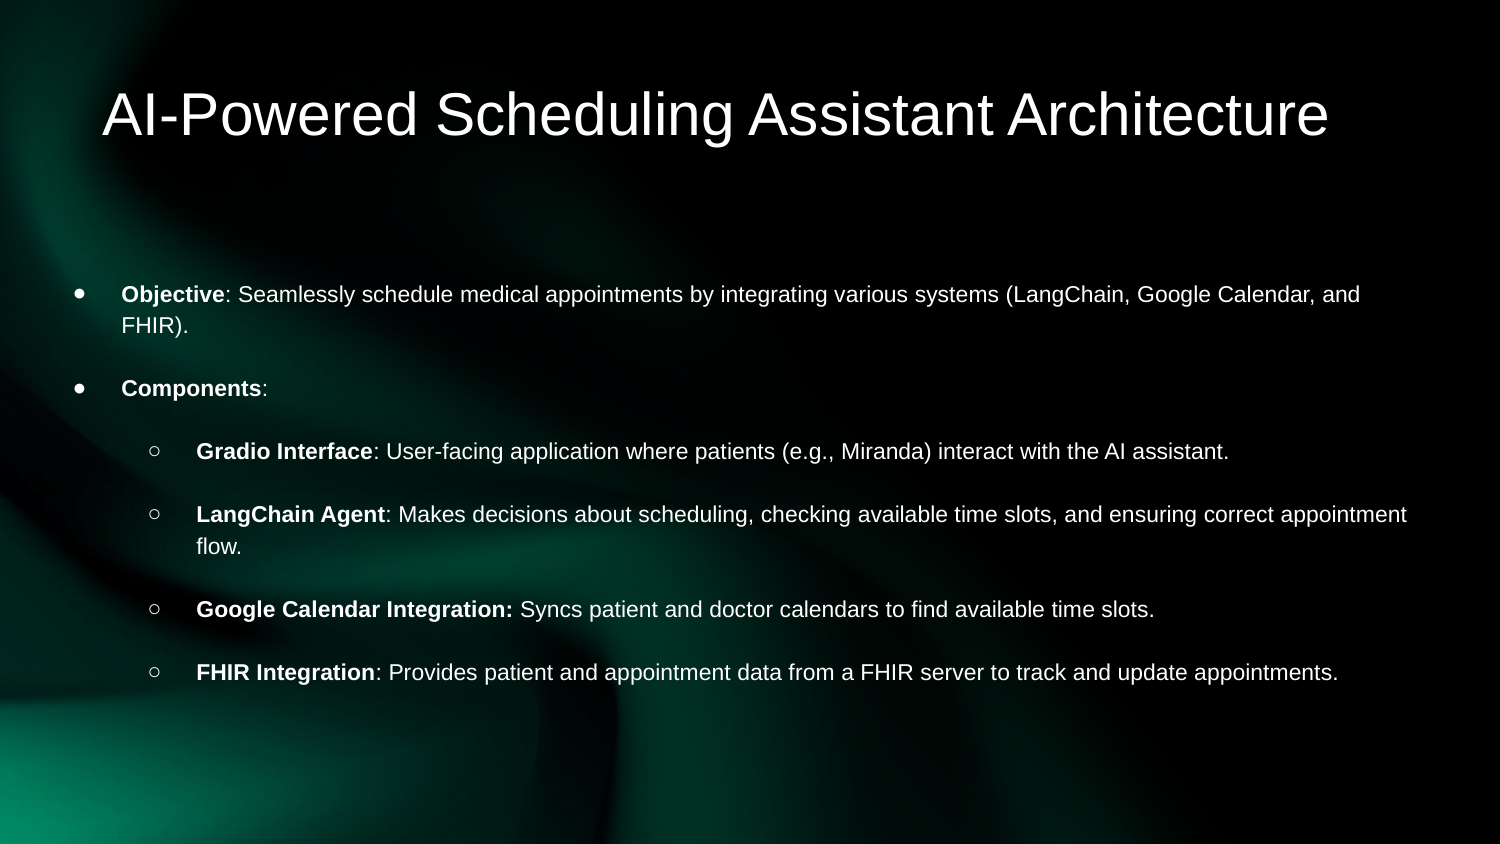

AI-Powered Scheduling Assistant Architecture

Objective: Seamlessly schedule medical appointments by integrating various systems (LangChain, Google Calendar, and FHIR).
Components:
Gradio Interface: User-facing application where patients (e.g., Miranda) interact with the AI assistant.
LangChain Agent: Makes decisions about scheduling, checking available time slots, and ensuring correct appointment flow.
Google Calendar Integration: Syncs patient and doctor calendars to find available time slots.
FHIR Integration: Provides patient and appointment data from a FHIR server to track and update appointments.